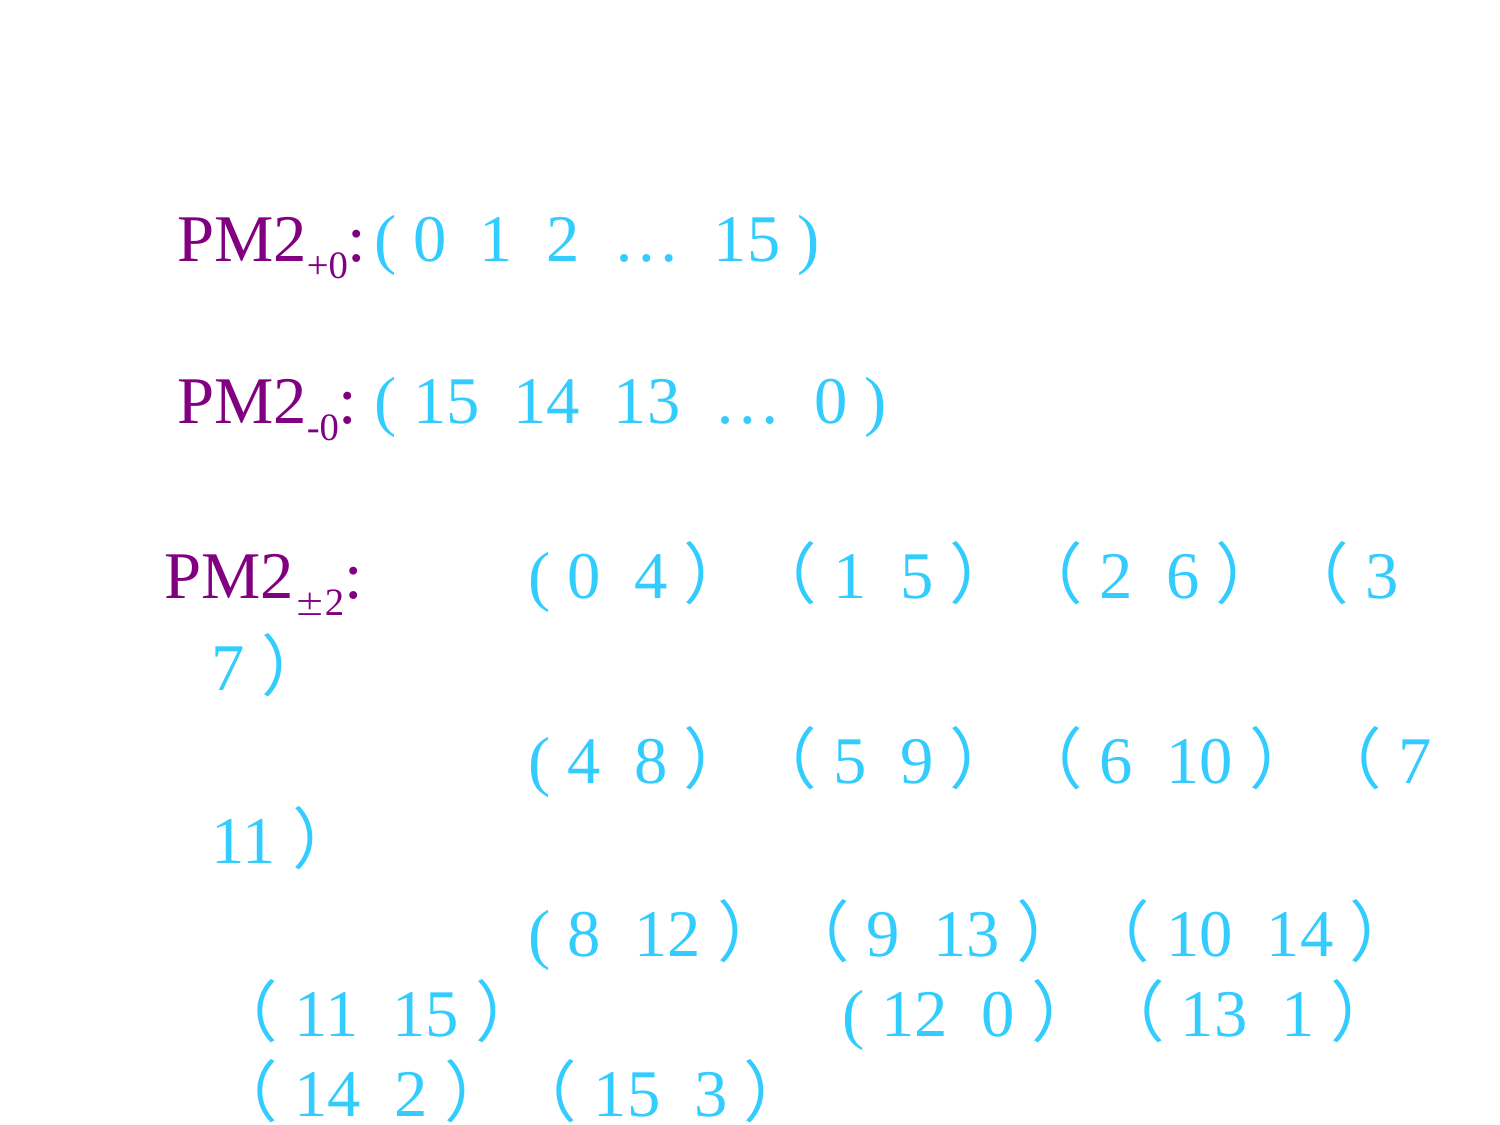

PM2+0:	( 0  1  2  …  15 )
PM2-0:	( 15  14  13  …  0 )
PM2±2:	 ( 0  4）（1  5）（2  6）（3  7）
			 ( 4  8）（5  9）（6  10）（7  11）
			 ( 8  12）（9  13）（10  14）（11  15）		 ( 12  0）（13  1）（14  2）（15  3）